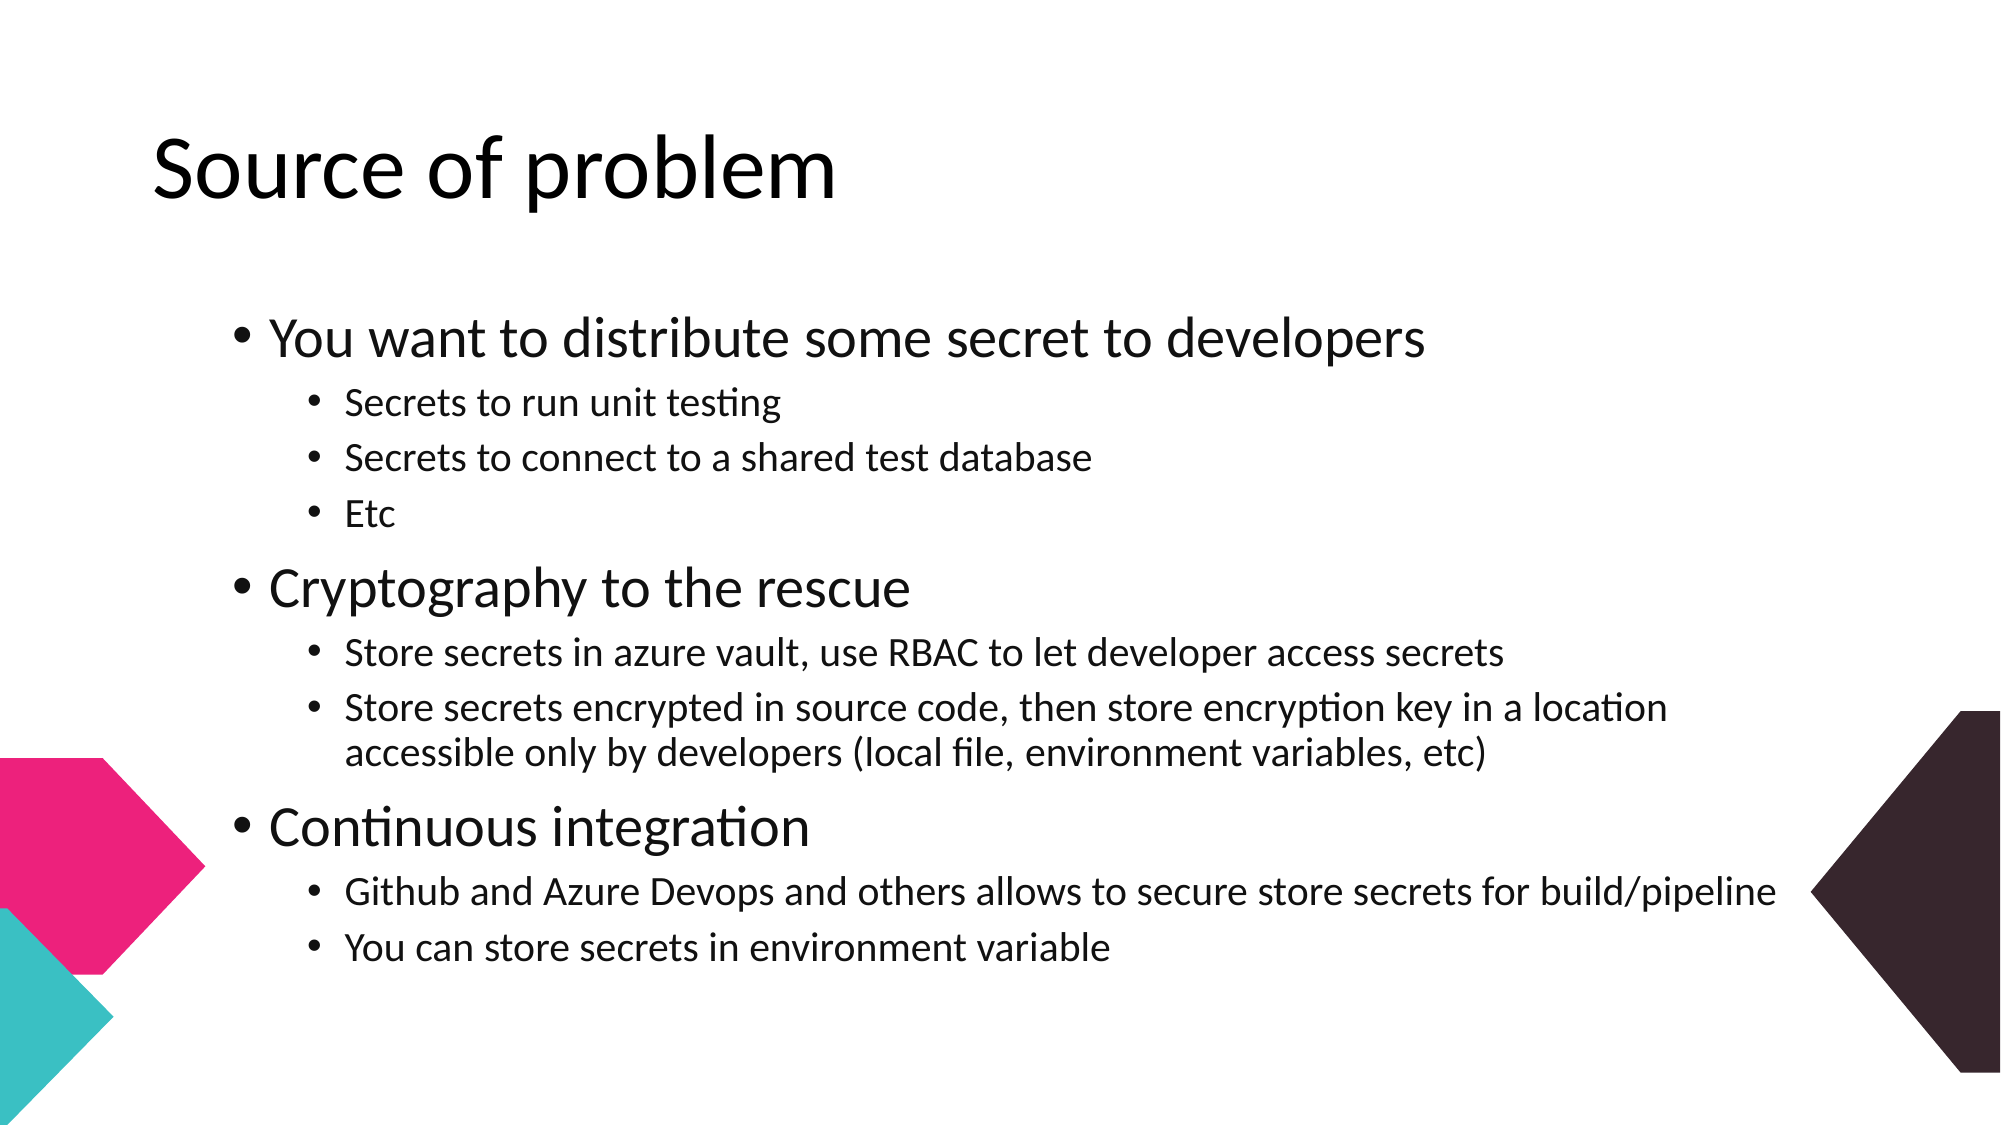

# Source of problem
You want to distribute some secret to developers
Secrets to run unit testing
Secrets to connect to a shared test database
Etc
Cryptography to the rescue
Store secrets in azure vault, use RBAC to let developer access secrets
Store secrets encrypted in source code, then store encryption key in a location accessible only by developers (local file, environment variables, etc)
Continuous integration
Github and Azure Devops and others allows to secure store secrets for build/pipeline
You can store secrets in environment variable